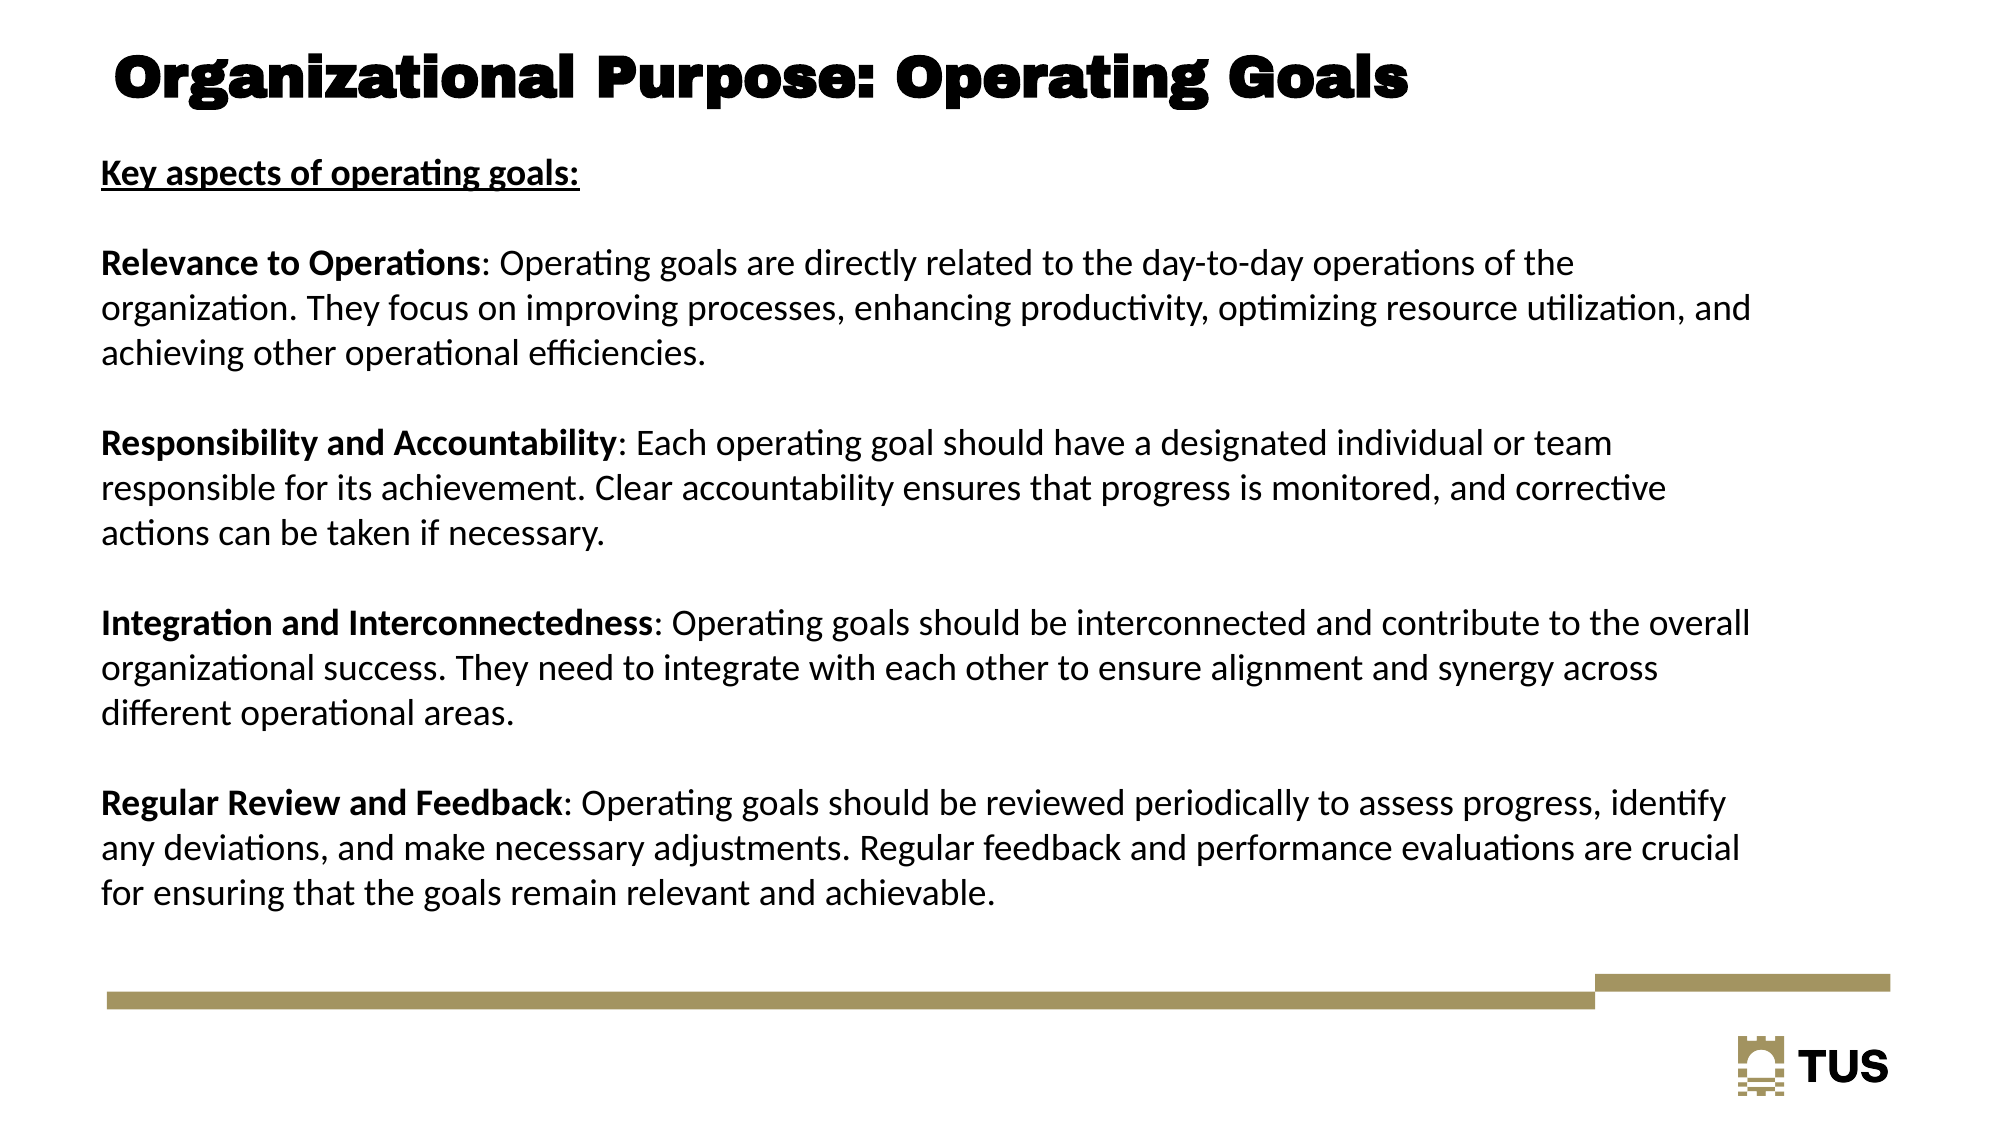

# Organizational Purpose: Operating Goals
Key aspects of operating goals:

Relevance to Operations: Operating goals are directly related to the day-to-day operations of the organization. They focus on improving processes, enhancing productivity, optimizing resource utilization, and achieving other operational efficiencies.

Responsibility and Accountability: Each operating goal should have a designated individual or team responsible for its achievement. Clear accountability ensures that progress is monitored, and corrective actions can be taken if necessary.

Integration and Interconnectedness: Operating goals should be interconnected and contribute to the overall organizational success. They need to integrate with each other to ensure alignment and synergy across different operational areas.

Regular Review and Feedback: Operating goals should be reviewed periodically to assess progress, identify any deviations, and make necessary adjustments. Regular feedback and performance evaluations are crucial for ensuring that the goals remain relevant and achievable.